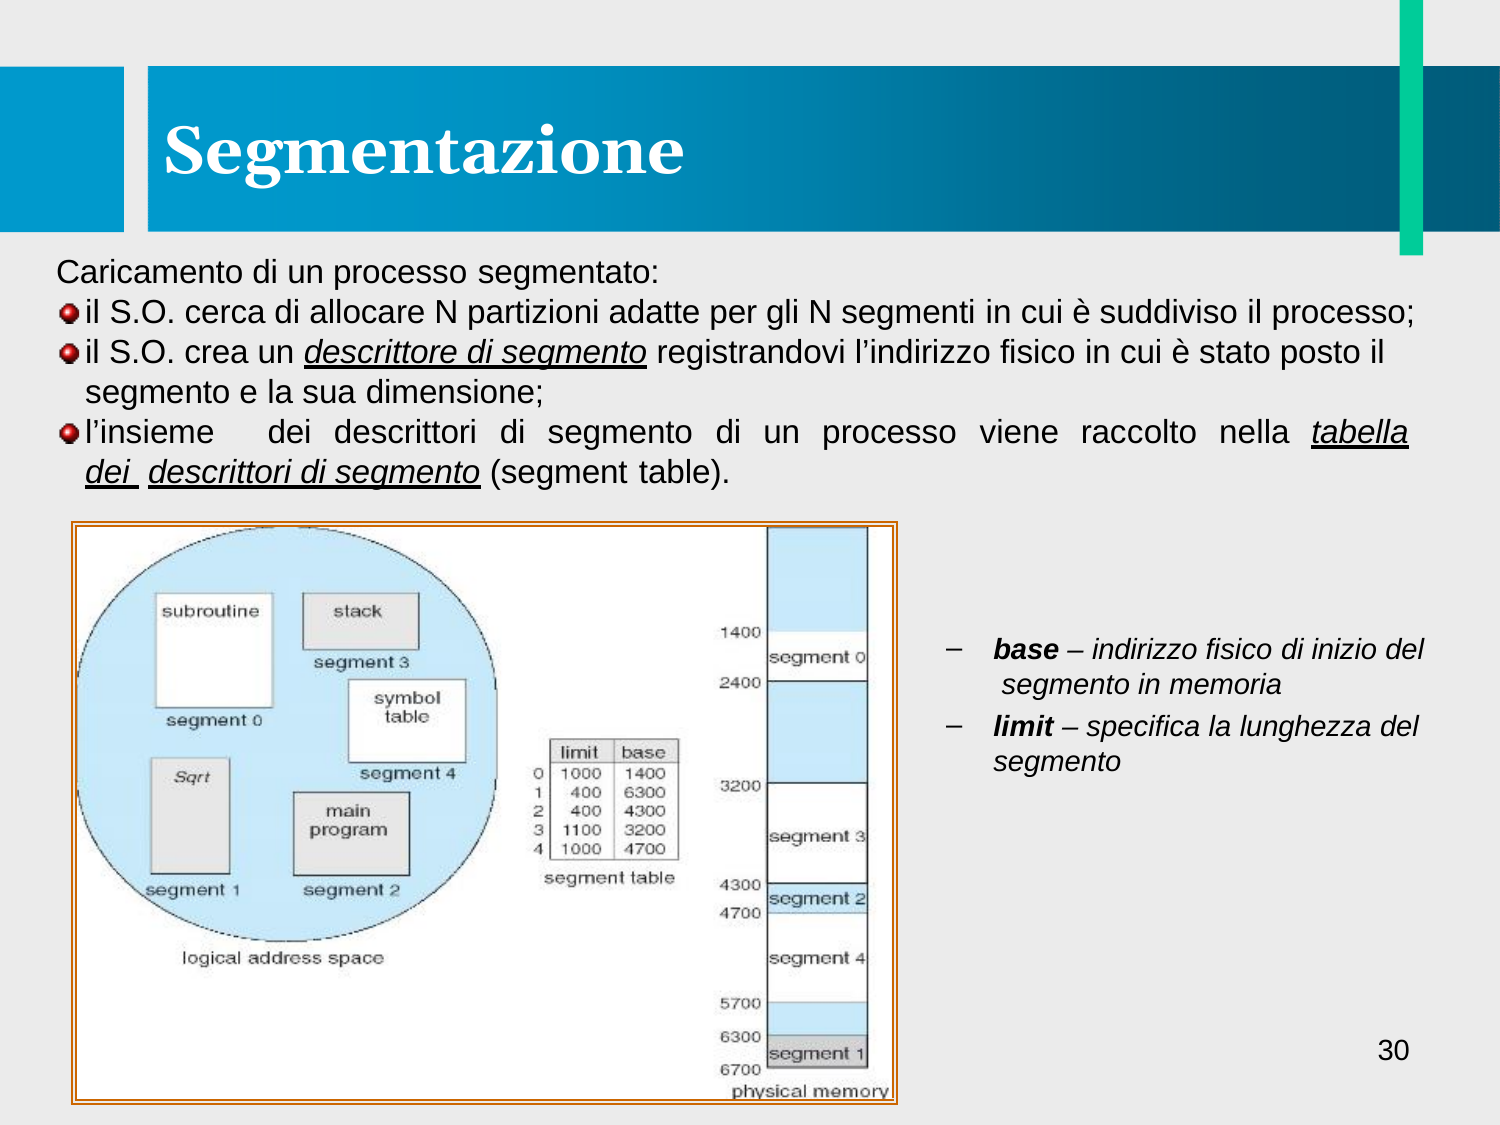

# Segmentazione

Caricamento di un processo segmentato:
il S.O. cerca di allocare N partizioni adatte per gli N segmenti in cui è suddiviso il processo;  il S.O. crea un descrittore di segmento registrandovi l’indirizzo fisico in cui è stato posto il  segmento e la sua dimensione;
l’insieme	dei	descrittori	di	segmento	di	un	processo	viene	raccolto	nella	tabella	dei  descrittori di segmento (segment table).

base – indirizzo fisico di inizio del  segmento in memoria
limit – specifica la lunghezza del
segmento
30